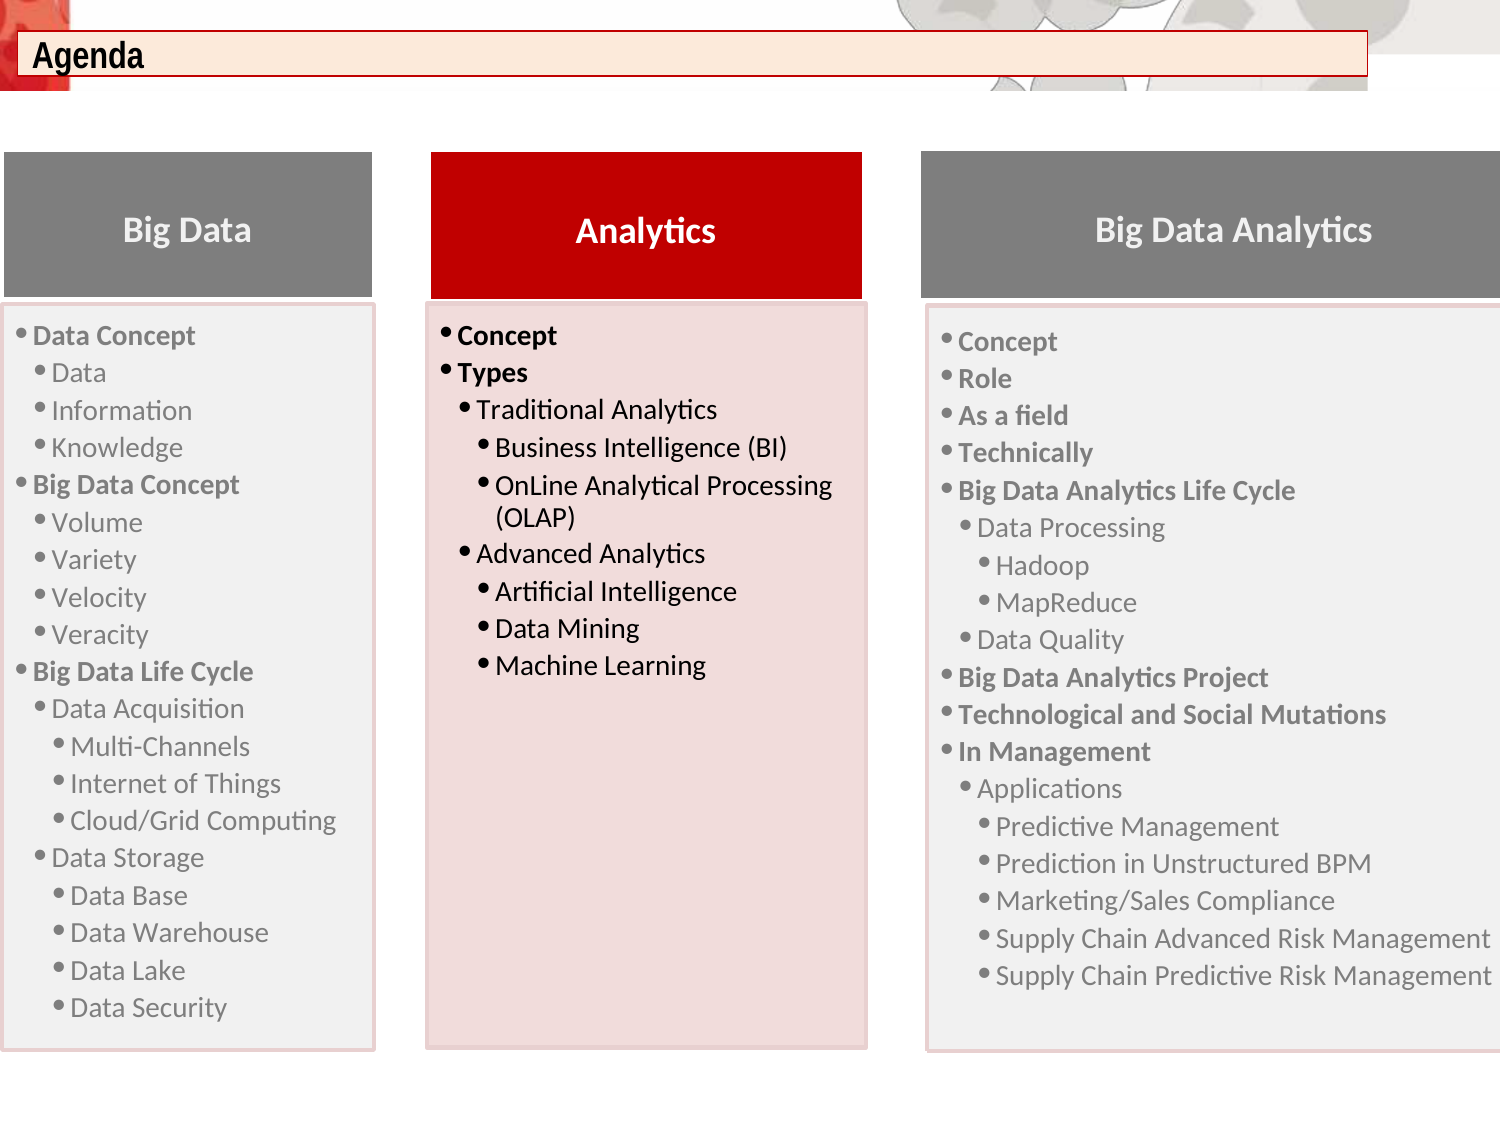

Agenda

Big Data
Big Data Analytics

Concept
Role
As a field
Technically
Big Data Analytics Life Cycle
Data Processing
Hadoop
MapReduce
Data Quality
Big Data Analytics Project
Technological and Social Mutations
In Management
Applications
Predictive Management
Prediction in Unstructured BPM
Marketing/Sales Compliance
Supply Chain Advanced Risk Management
Supply Chain Predictive Risk Management
Analytics

Concept
Types
Traditional Analytics
Business Intelligence (BI)
OnLine Analytical Processing (OLAP)
Advanced Analytics
Artificial Intelligence
Data Mining
Machine Learning
Data Concept
Data
Information
Knowledge
Big Data Concept
Volume
Variety
Velocity
Veracity
Big Data Life Cycle
Data Acquisition
Multi-Channels
Internet of Things
Cloud/Grid Computing
Data Storage
Data Base
Data Warehouse
Data Lake
Data Security